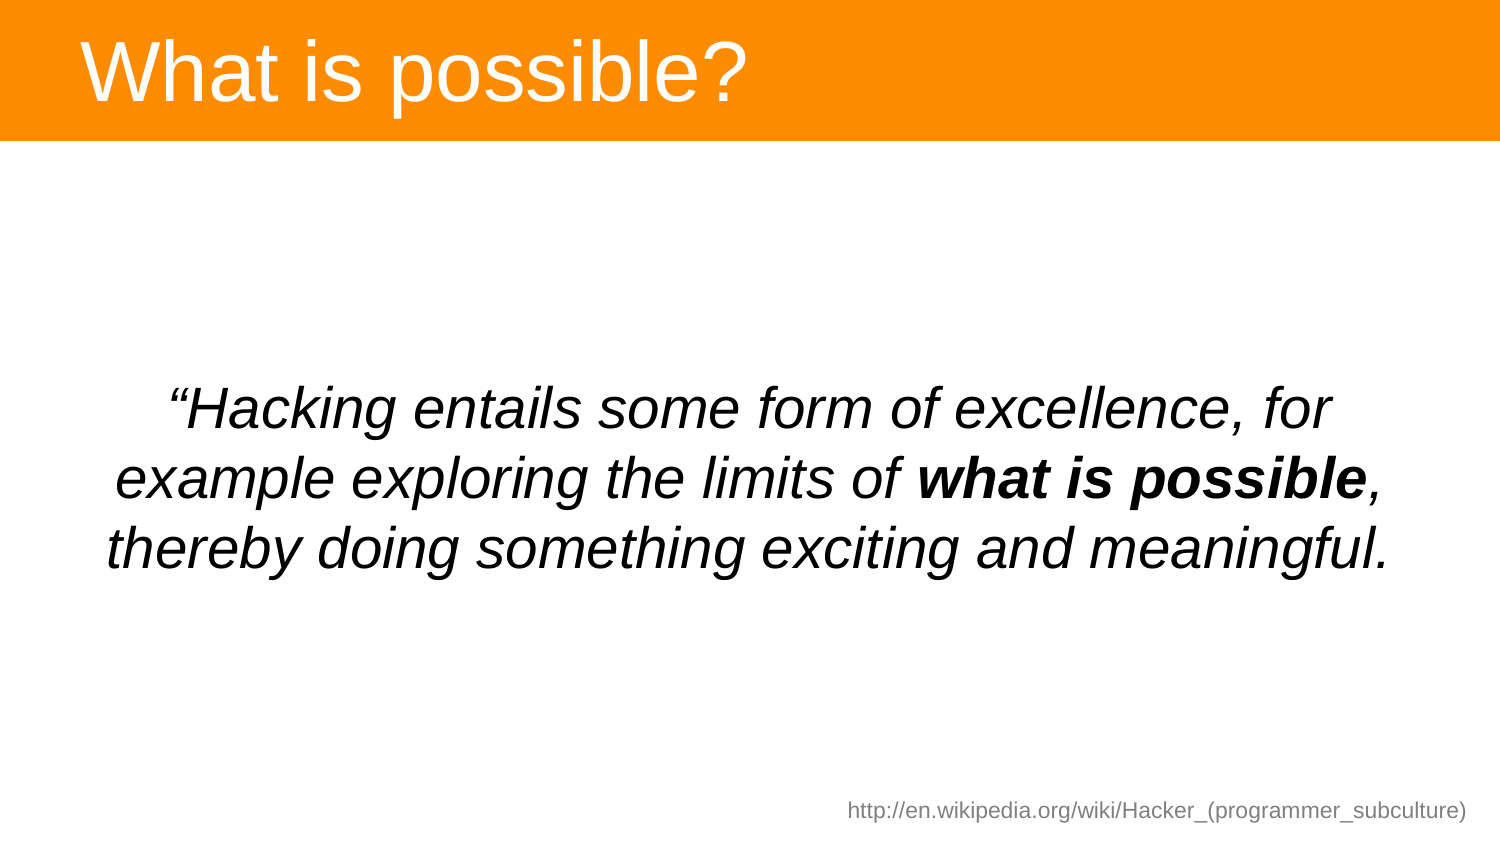

# What is possible?
“Hacking entails some form of excellence, for example exploring the limits of what is possible, thereby doing something exciting and meaningful.
http://en.wikipedia.org/wiki/Hacker_(programmer_subculture)